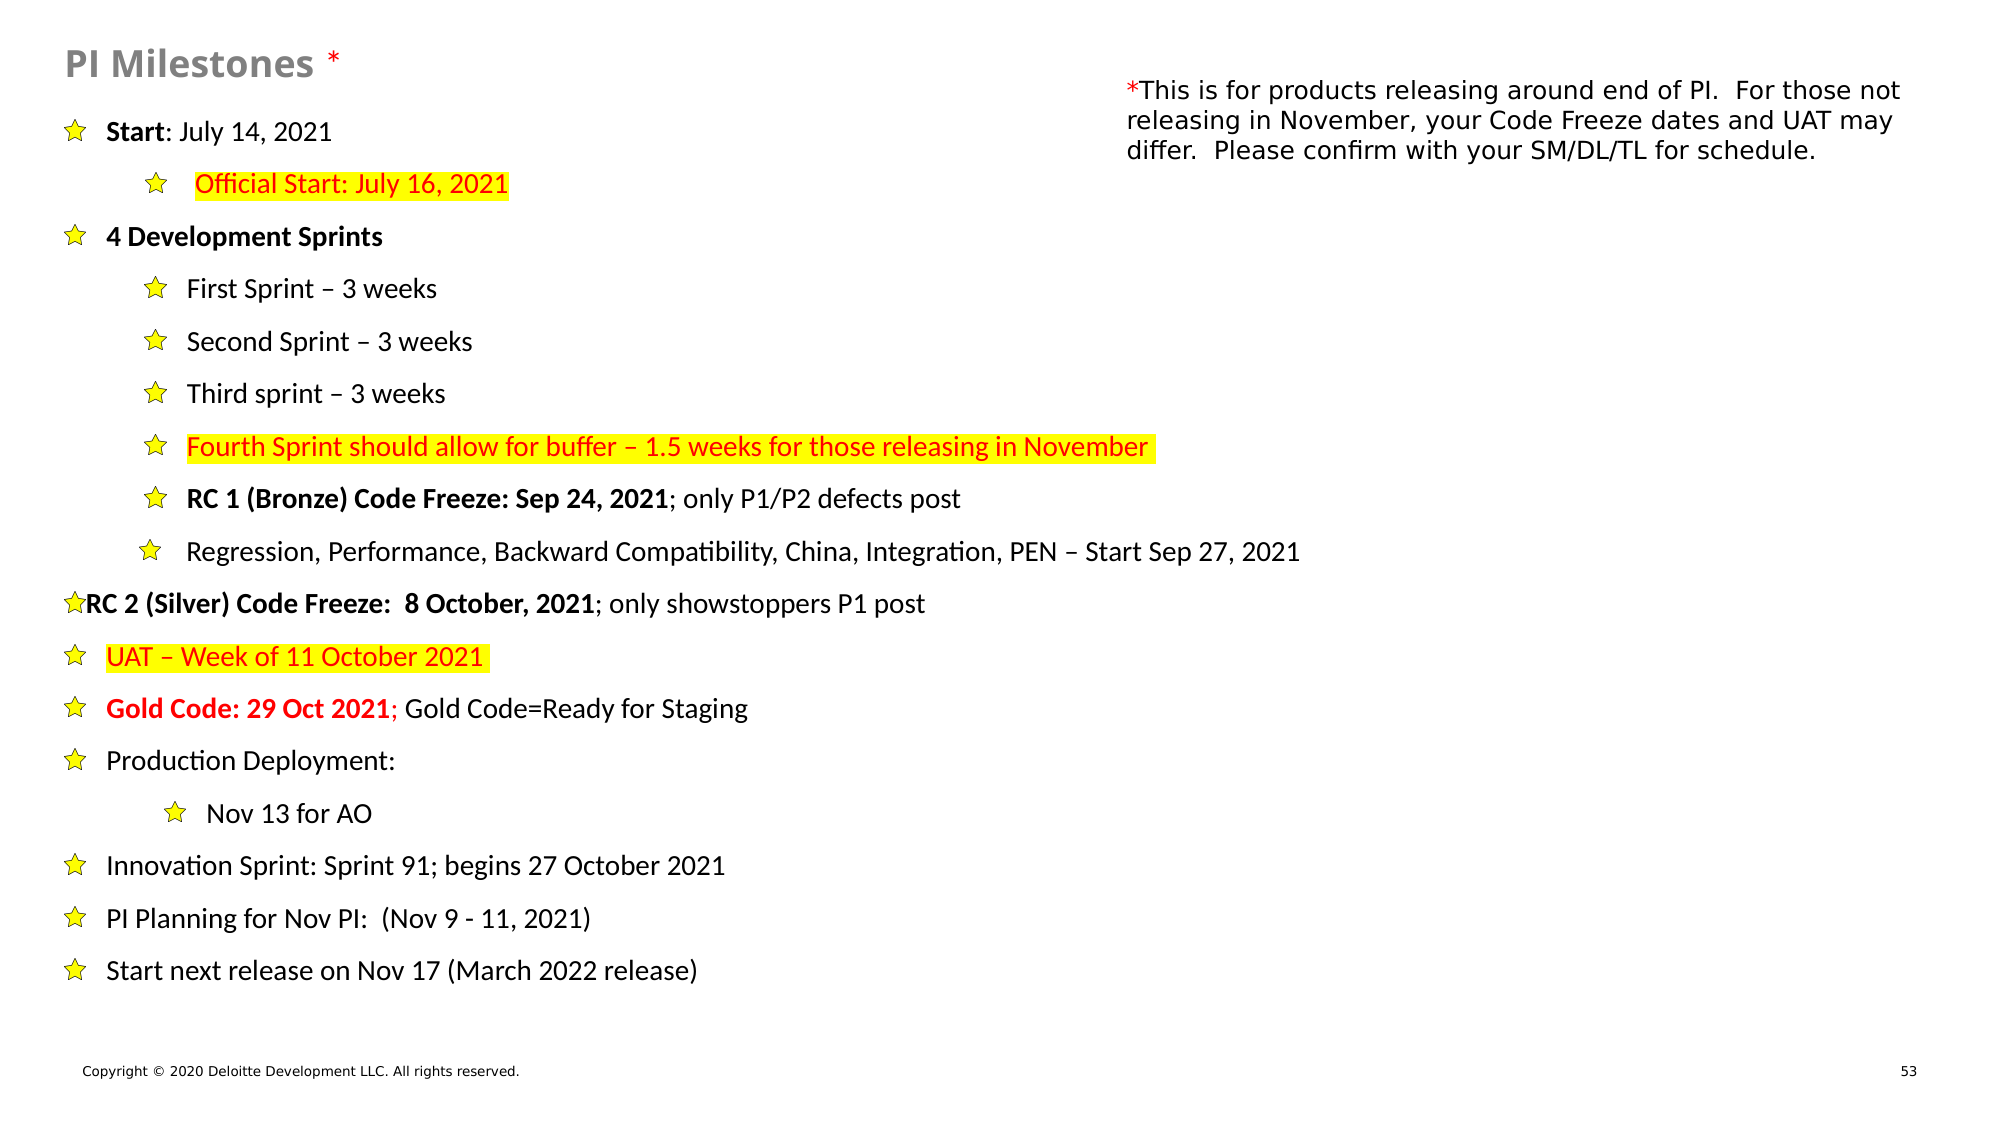

# PI Milestones *

*This is for products releasing around end of PI.  For those not releasing in November, your Code Freeze dates and UAT may differ.  Please confirm with your SM/DL/TL for schedule.

Start: July 14, 2021
Official Start: July 16, 2021
4 Development Sprints
First Sprint – 3 weeks
Second Sprint – 3 weeks
Third sprint – 3 weeks
Fourth Sprint should allow for buffer – 1.5 weeks for those releasing in November
RC 1 (Bronze) Code Freeze: Sep 24, 2021; only P1/P2 defects post
Regression, Performance, Backward Compatibility, China, Integration, PEN – Start Sep 27, 2021
RC 2 (Silver) Code Freeze:  8 October, 2021; only showstoppers P1 post
UAT – Week of 11 October 2021
Gold Code: 29 Oct 2021; Gold Code=Ready for Staging
Production Deployment:
Nov 13 for AO
Innovation Sprint: Sprint 91; begins 27 October 2021
PI Planning for Nov PI:  (Nov 9 - 11, 2021)
Start next release on Nov 17 (March 2022 release)